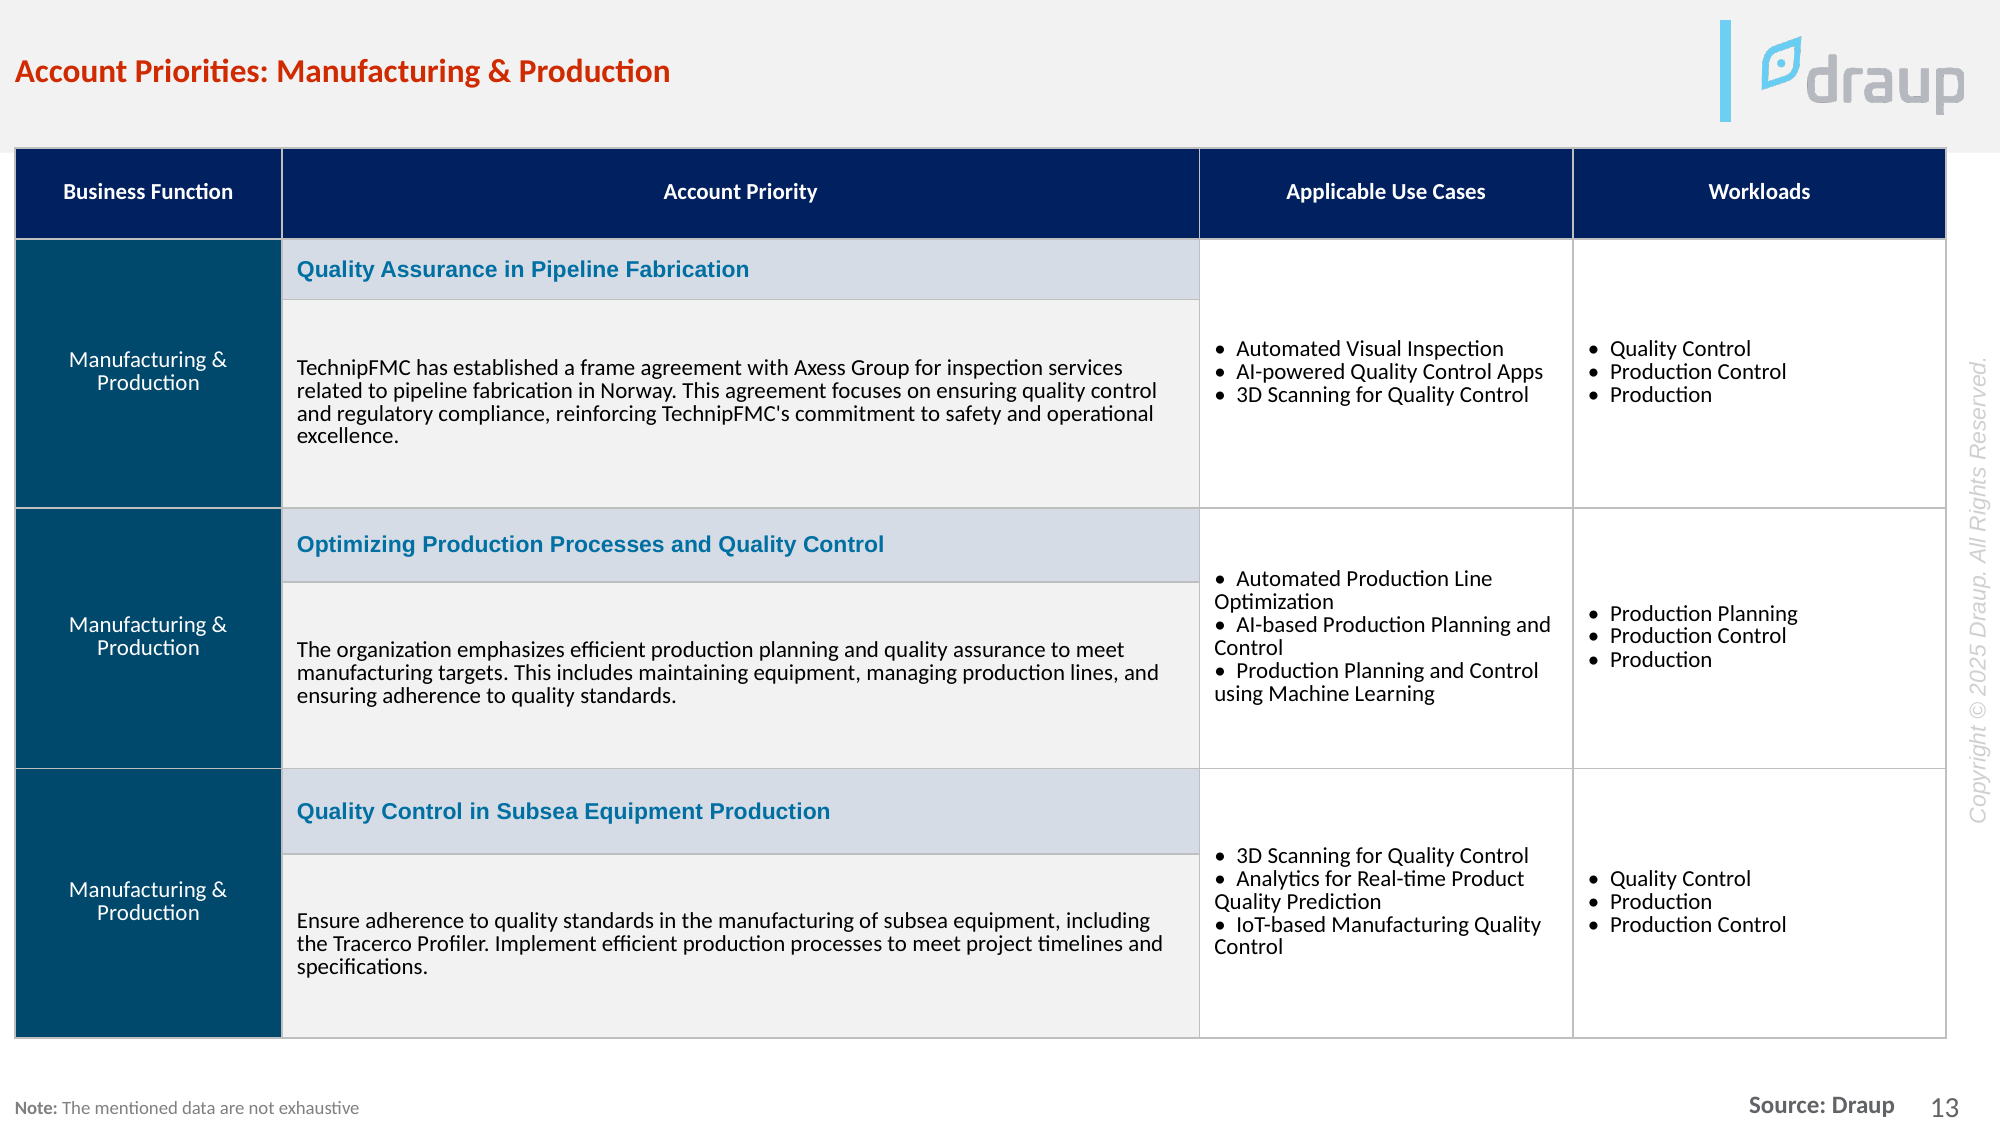

Account Priorities: Manufacturing & Production
| Business Function | Account Priority | Applicable Use Cases | Workloads |
| --- | --- | --- | --- |
| Manufacturing & Production | Quality Assurance in Pipeline Fabrication | • Automated Visual Inspection • AI-powered Quality Control Apps • 3D Scanning for Quality Control | • Quality Control • Production Control • Production |
|  | TechnipFMC has established a frame agreement with Axess Group for inspection services related to pipeline fabrication in Norway. This agreement focuses on ensuring quality control and regulatory compliance, reinforcing TechnipFMC's commitment to safety and operational excellence. |  |  |
| Manufacturing & Production | Optimizing Production Processes and Quality Control | • Automated Production Line Optimization • AI-based Production Planning and Control • Production Planning and Control using Machine Learning | • Production Planning • Production Control • Production |
|  | The organization emphasizes efficient production planning and quality assurance to meet manufacturing targets. This includes maintaining equipment, managing production lines, and ensuring adherence to quality standards. |  |  |
| Manufacturing & Production | Quality Control in Subsea Equipment Production | • 3D Scanning for Quality Control • Analytics for Real-time Product Quality Prediction • IoT-based Manufacturing Quality Control | • Quality Control • Production • Production Control |
|  | Ensure adherence to quality standards in the manufacturing of subsea equipment, including the Tracerco Profiler. Implement efficient production processes to meet project timelines and specifications. |  |  |
Note: The mentioned data are not exhaustive